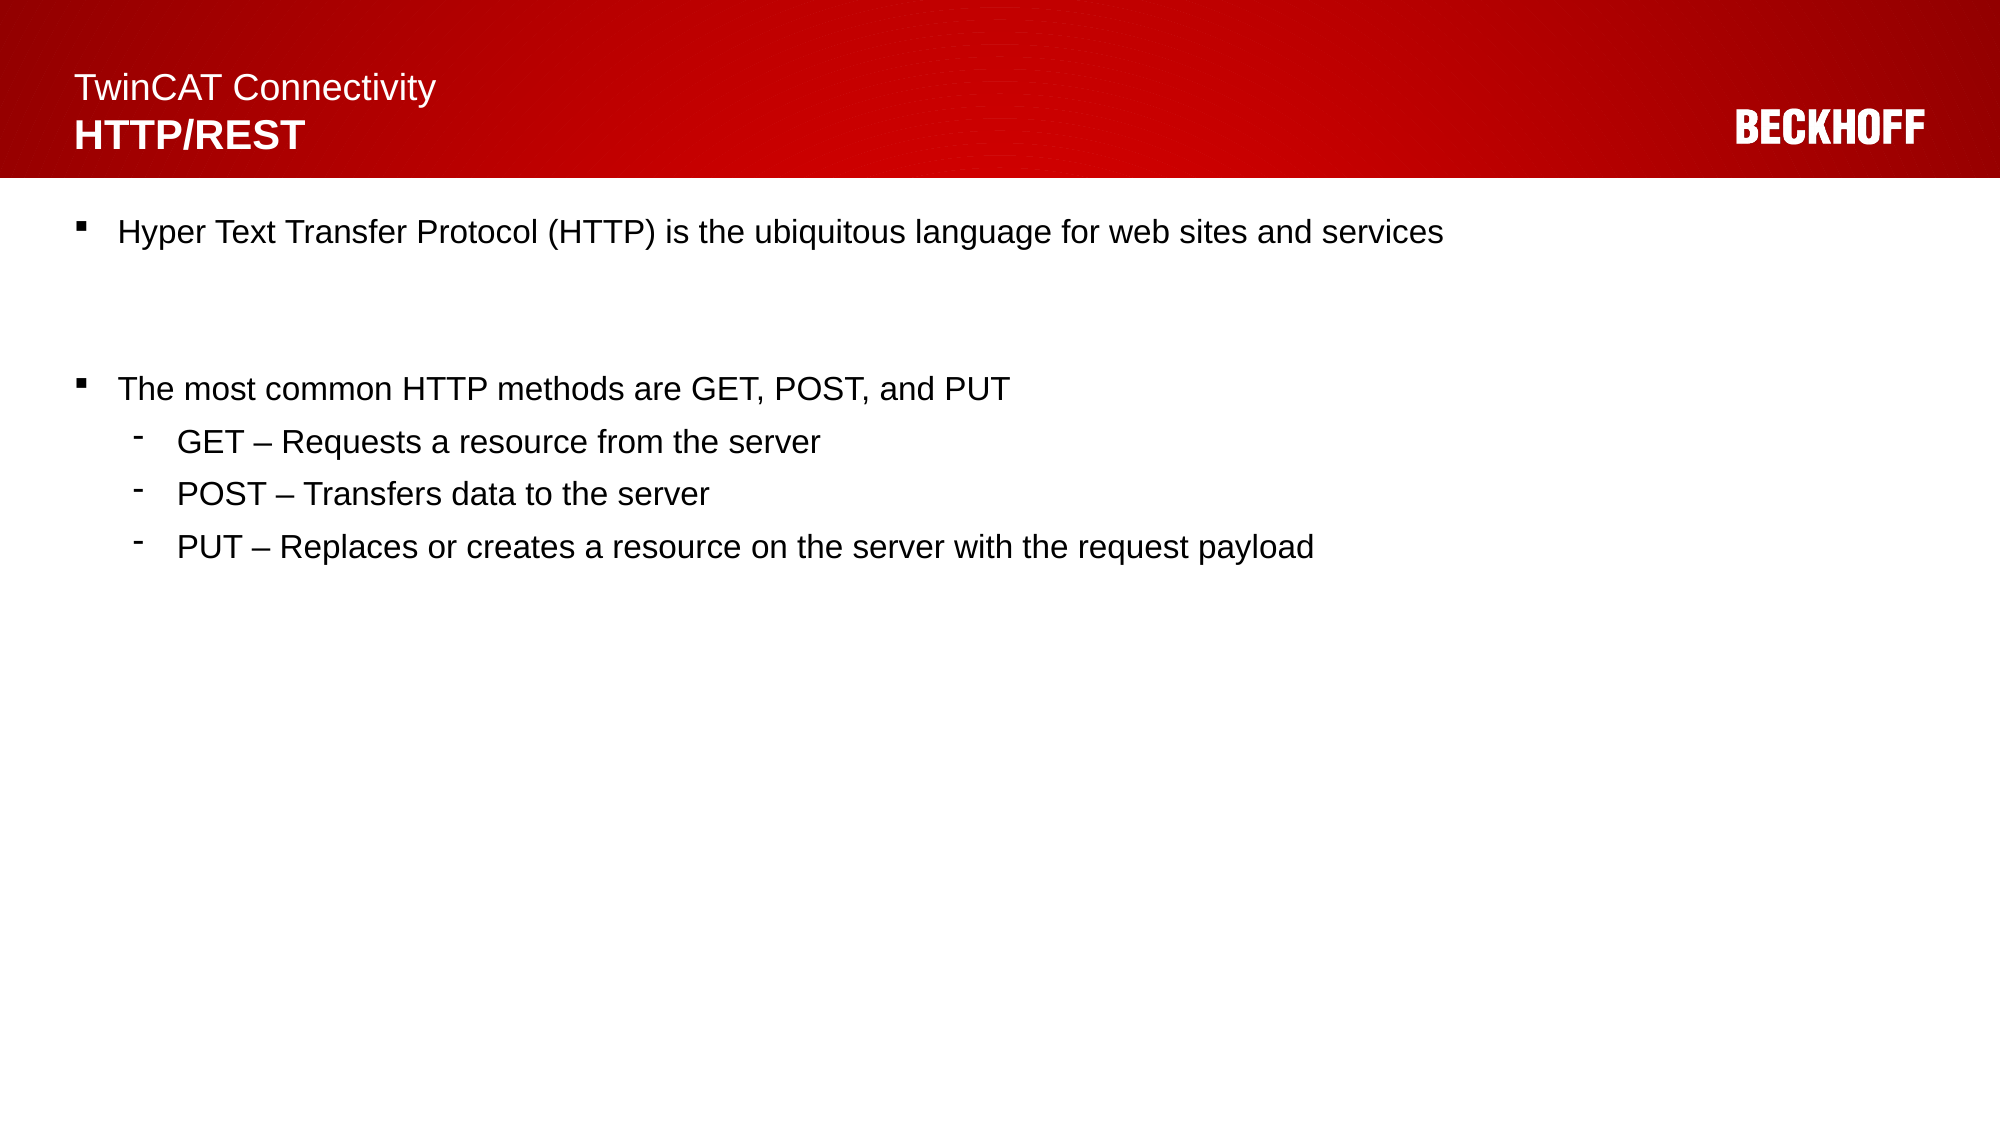

# TwinCAT Connectivity HTTP/REST
Hyper Text Transfer Protocol (HTTP) is the ubiquitous language for web sites and services

The most common HTTP methods are GET, POST, and PUT
GET – Requests a resource from the server
POST – Transfers data to the server
PUT – Replaces or creates a resource on the server with the request payload